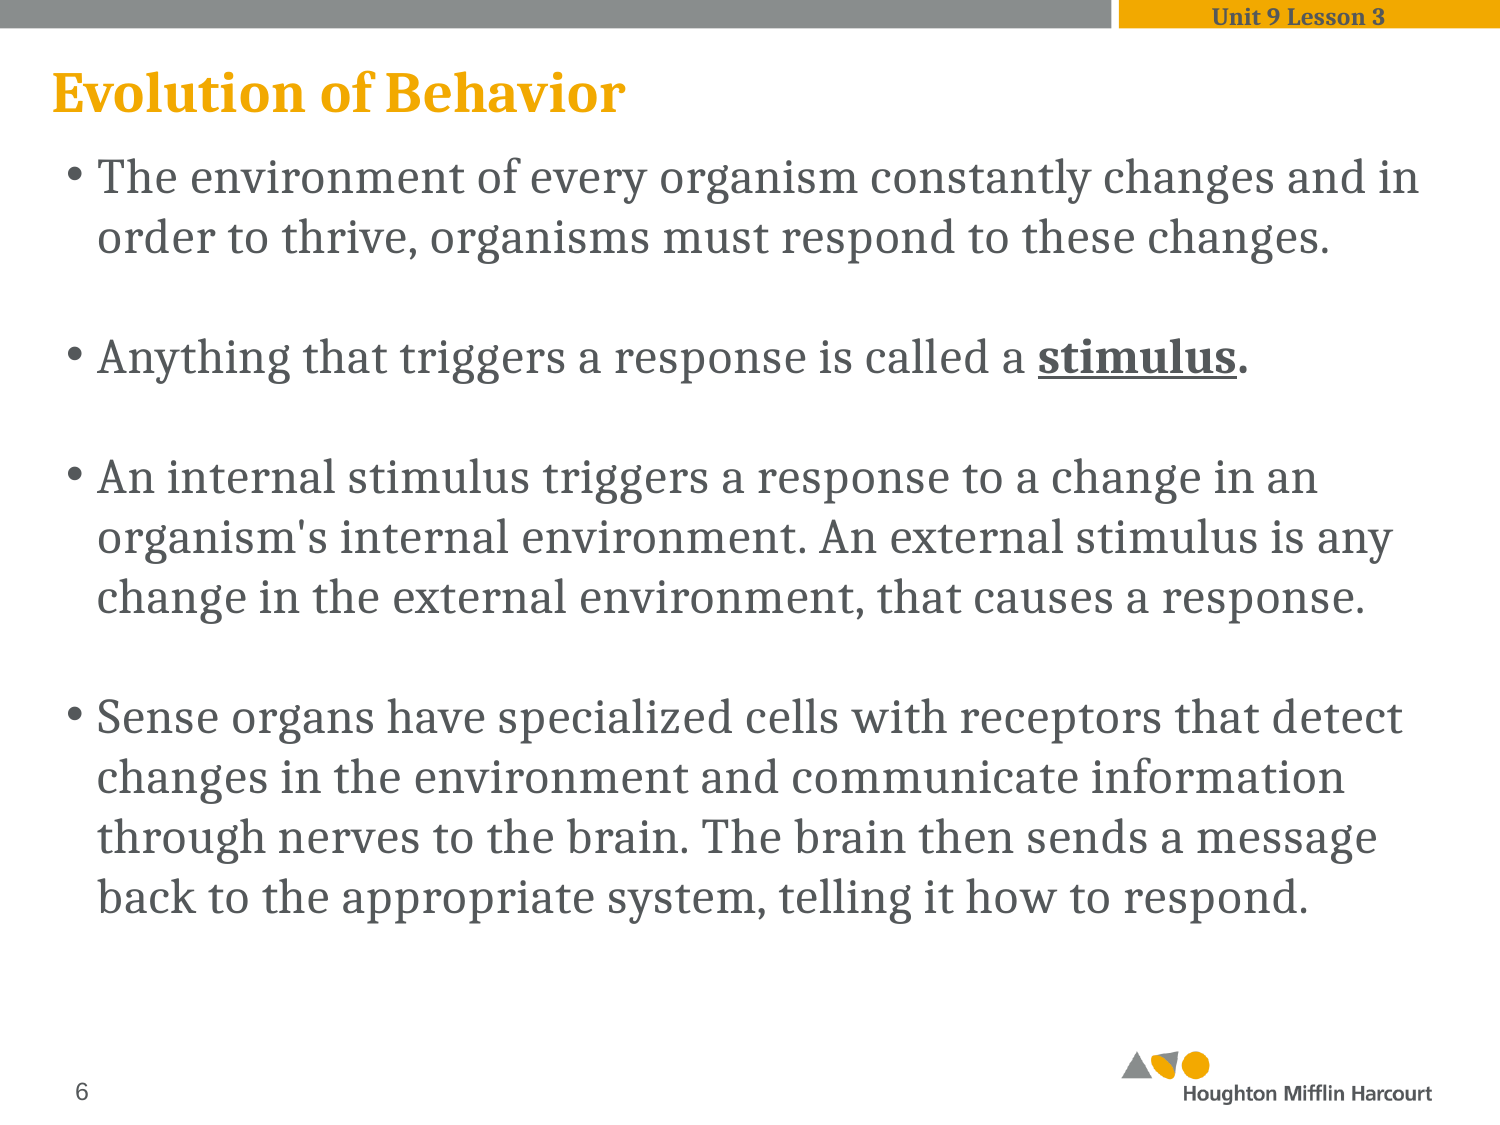

Unit 9 Lesson 3
# Evolution of Behavior
The environment of every organism constantly changes and in order to thrive, organisms must respond to these changes.

Anything that triggers a response is called a stimulus.

An internal stimulus triggers a response to a change in an organism's internal environment. An external stimulus is any change in the external environment, that causes a response.

Sense organs have specialized cells with receptors that detect changes in the environment and communicate information through nerves to the brain. The brain then sends a message back to the appropriate system, telling it how to respond.

6